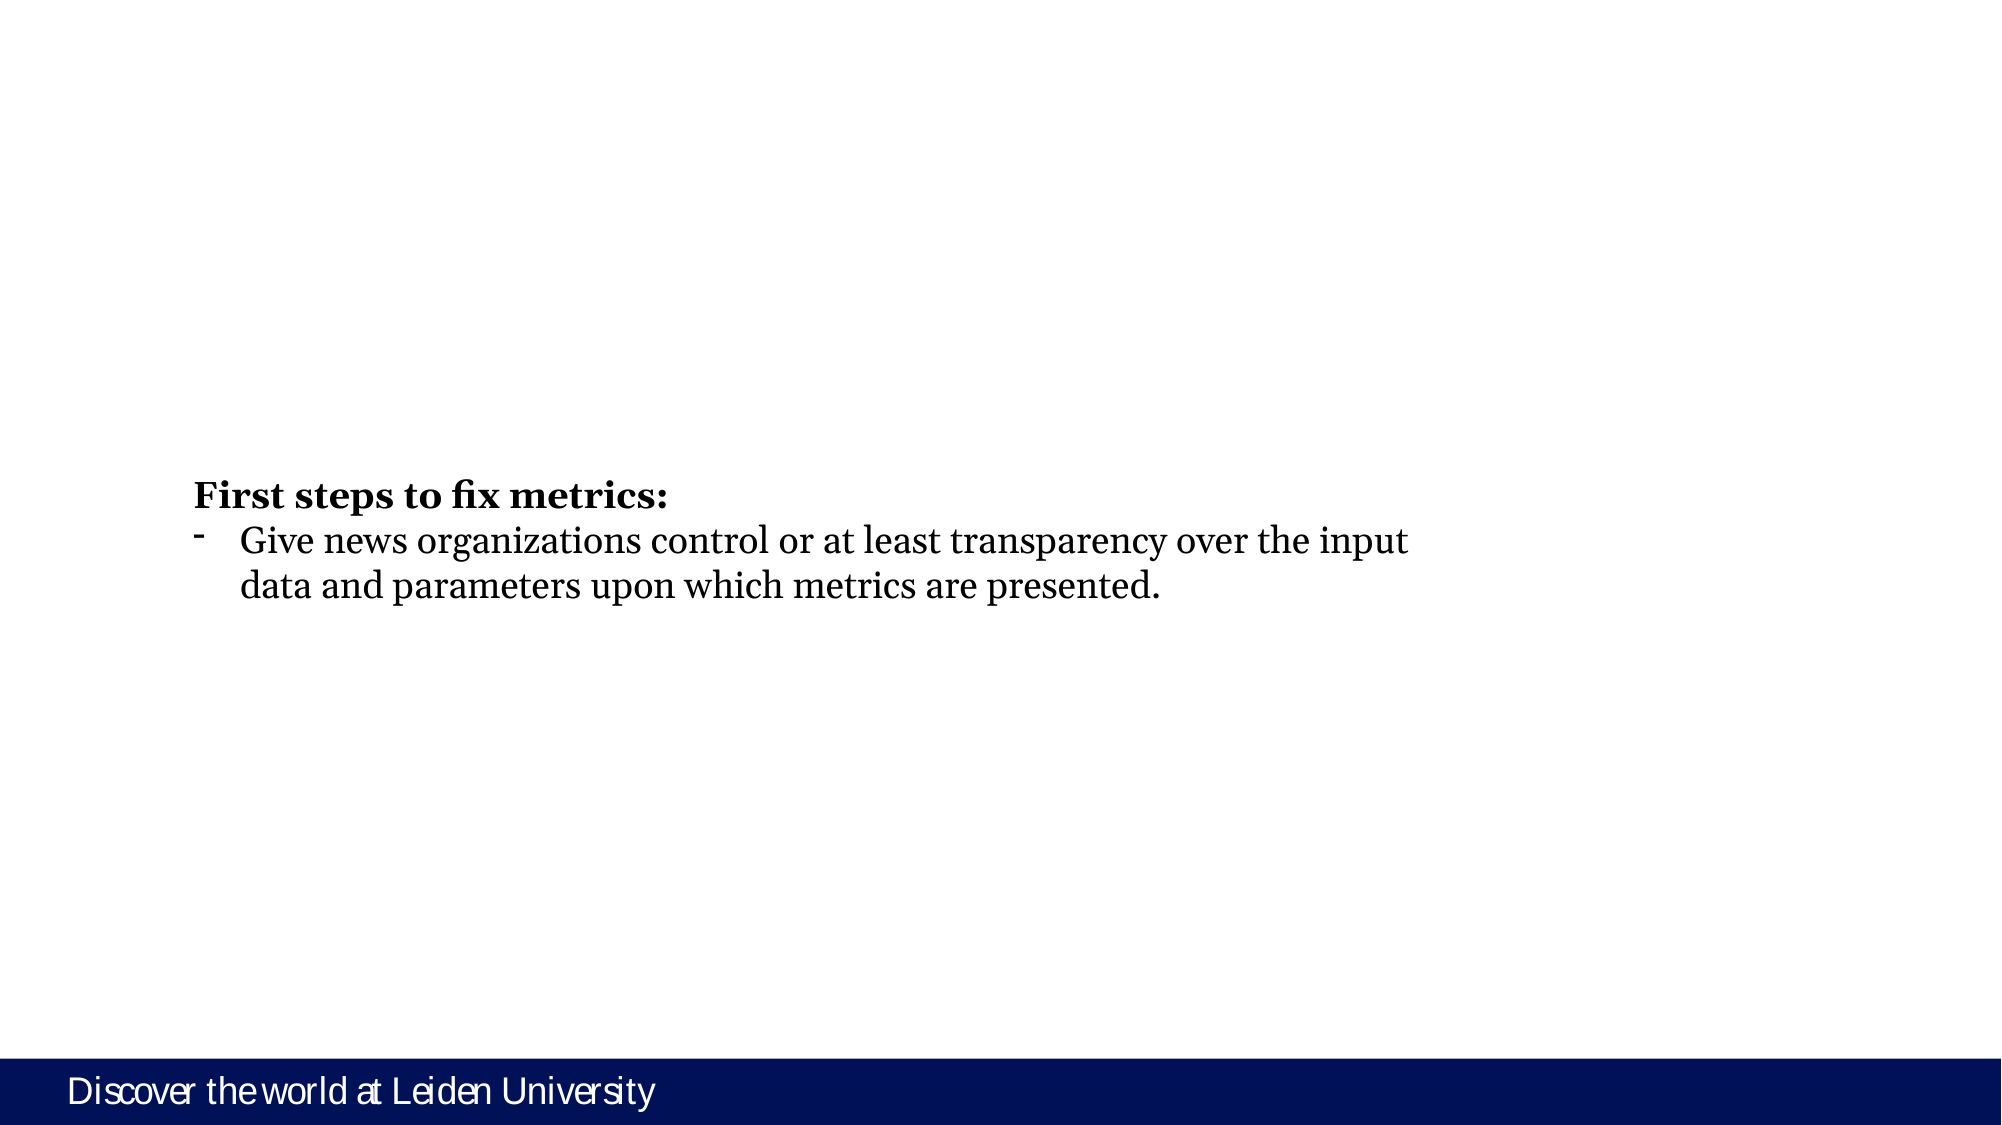

First steps to fix metrics:
Give news organizations control or at least transparency over the input data and parameters upon which metrics are presented.